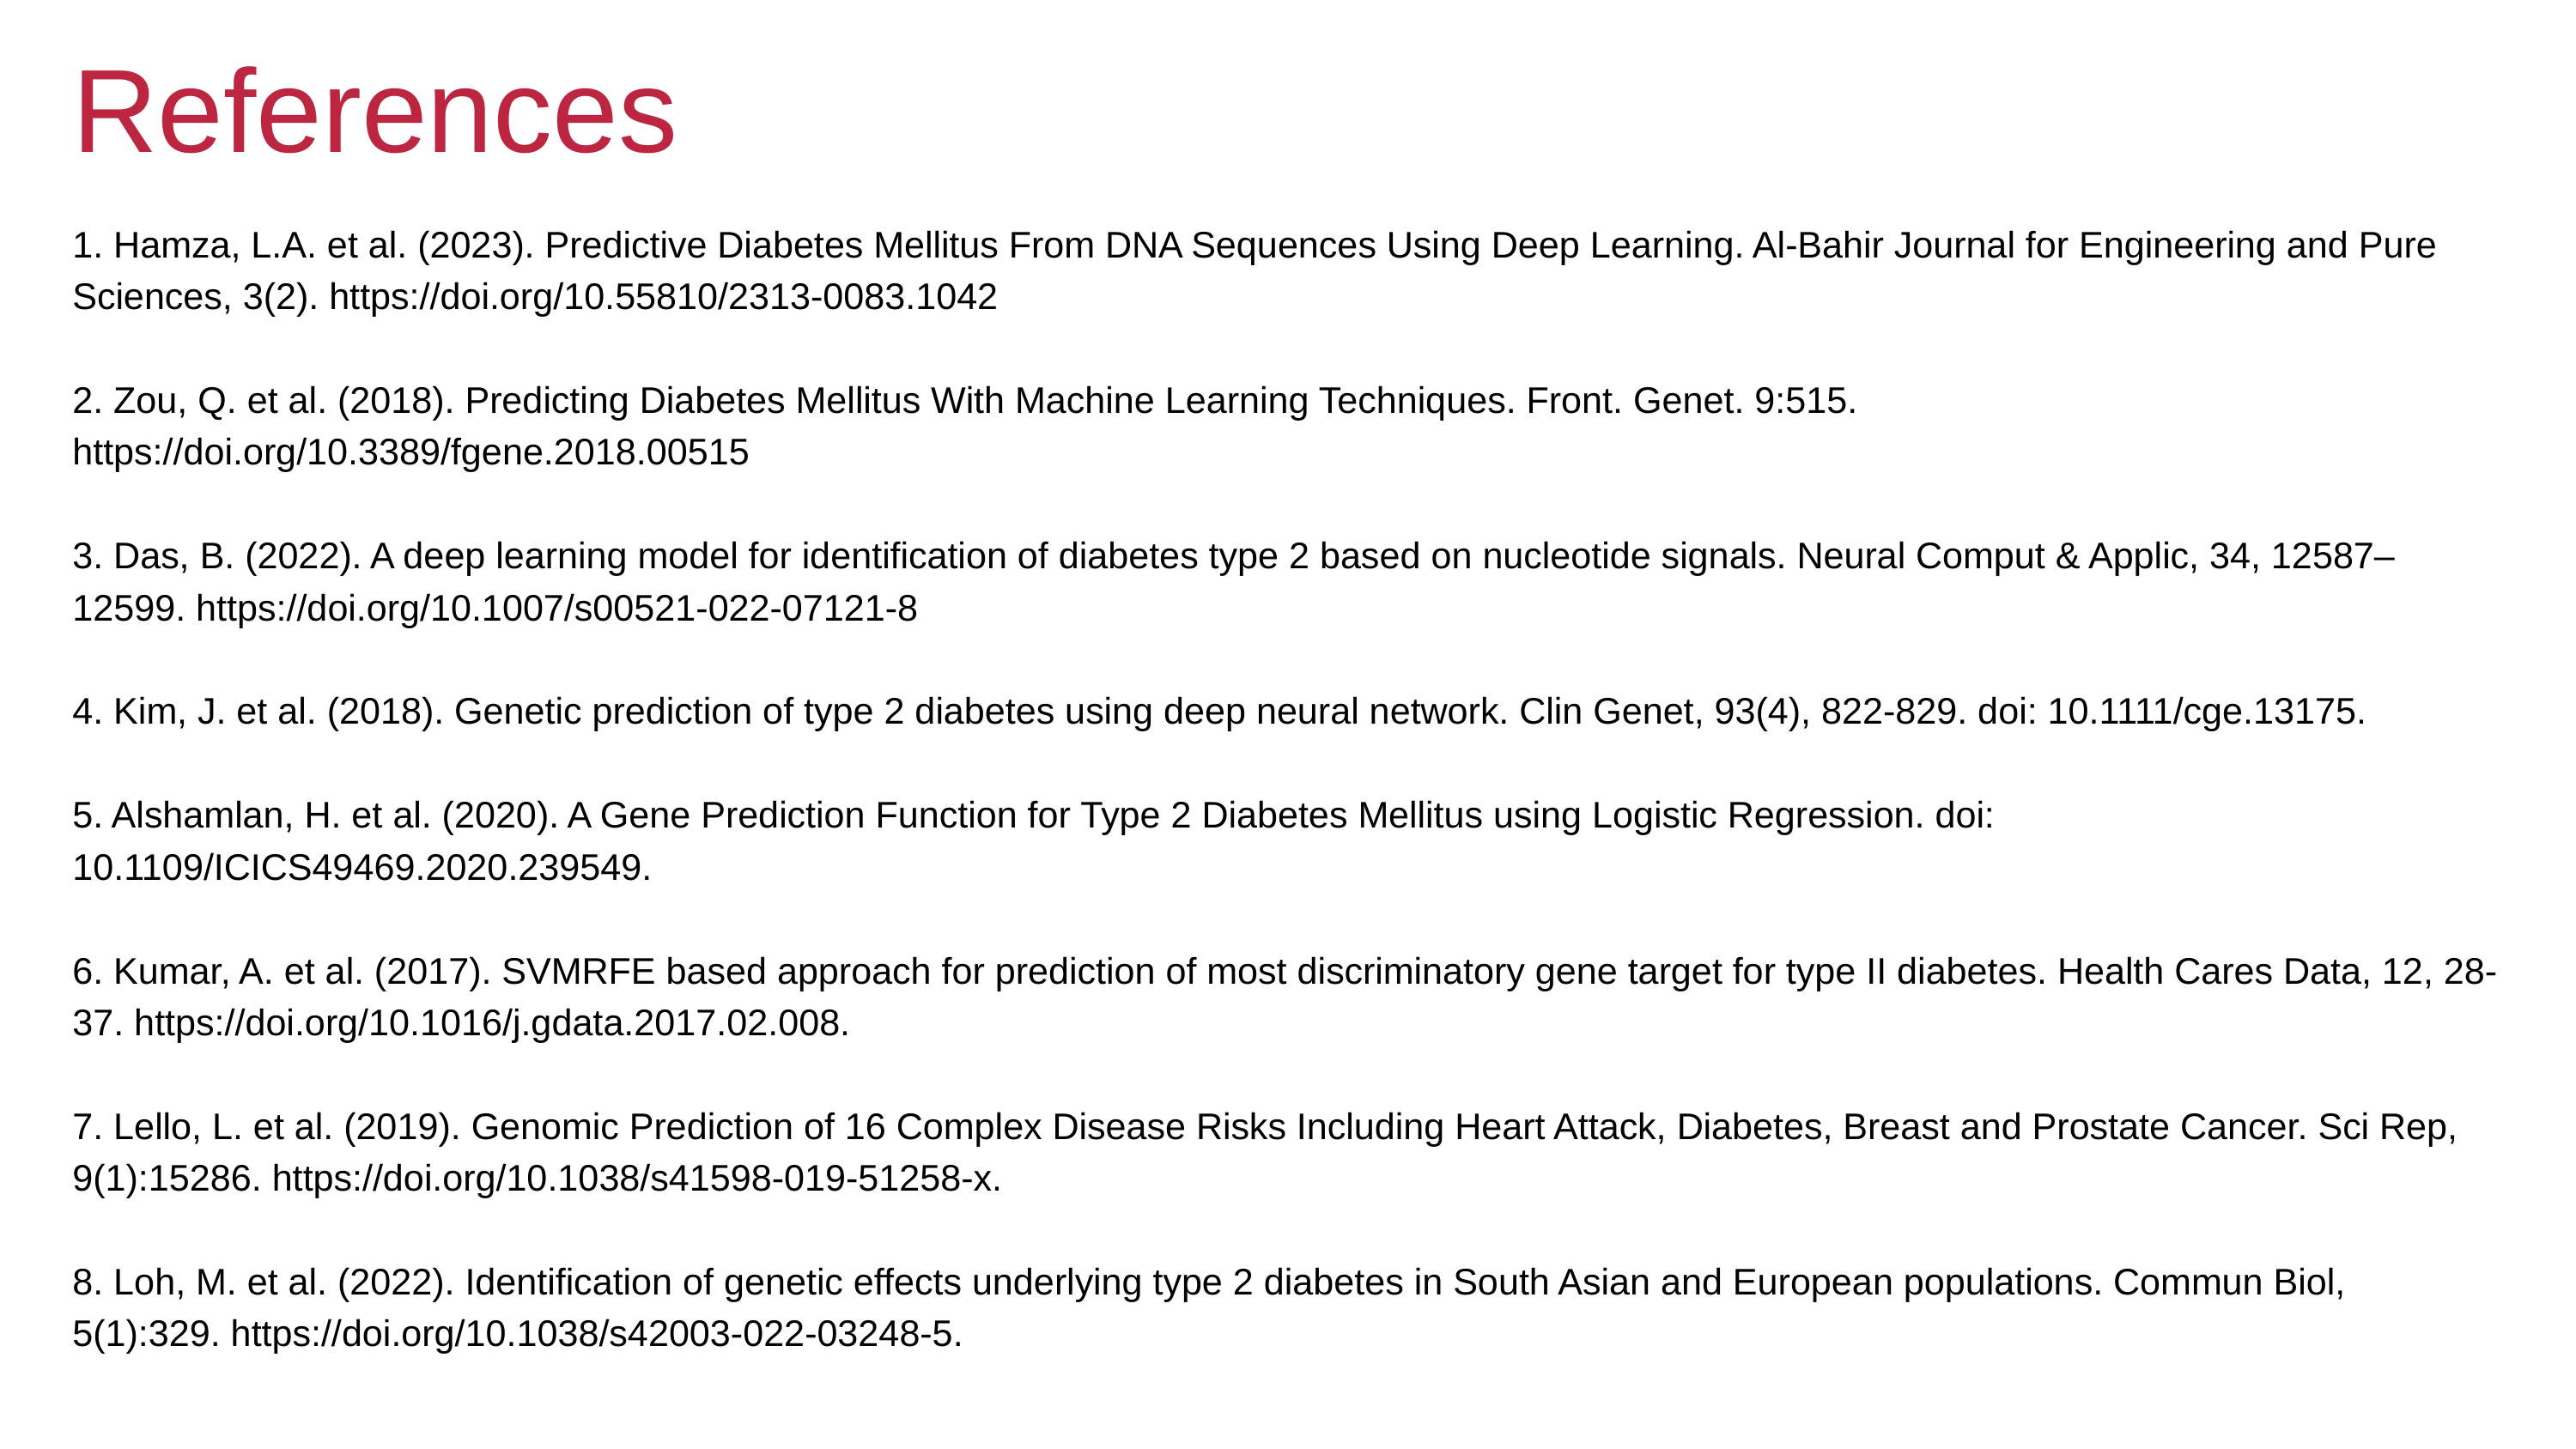

References
1. Hamza, L.A. et al. (2023). Predictive Diabetes Mellitus From DNA Sequences Using Deep Learning. Al-Bahir Journal for Engineering and Pure Sciences, 3(2). https://doi.org/10.55810/2313-0083.1042

2. Zou, Q. et al. (2018). Predicting Diabetes Mellitus With Machine Learning Techniques. Front. Genet. 9:515. https://doi.org/10.3389/fgene.2018.00515

3. Das, B. (2022). A deep learning model for identification of diabetes type 2 based on nucleotide signals. Neural Comput & Applic, 34, 12587–12599. https://doi.org/10.1007/s00521-022-07121-8

4. Kim, J. et al. (2018). Genetic prediction of type 2 diabetes using deep neural network. Clin Genet, 93(4), 822-829. doi: 10.1111/cge.13175.

5. Alshamlan, H. et al. (2020). A Gene Prediction Function for Type 2 Diabetes Mellitus using Logistic Regression. doi: 10.1109/ICICS49469.2020.239549.

6. Kumar, A. et al. (2017). SVMRFE based approach for prediction of most discriminatory gene target for type II diabetes. Health Cares Data, 12, 28-37. https://doi.org/10.1016/j.gdata.2017.02.008.

7. Lello, L. et al. (2019). Genomic Prediction of 16 Complex Disease Risks Including Heart Attack, Diabetes, Breast and Prostate Cancer. Sci Rep, 9(1):15286. https://doi.org/10.1038/s41598-019-51258-x.

8. Loh, M. et al. (2022). Identification of genetic effects underlying type 2 diabetes in South Asian and European populations. Commun Biol, 5(1):329. https://doi.org/10.1038/s42003-022-03248-5.